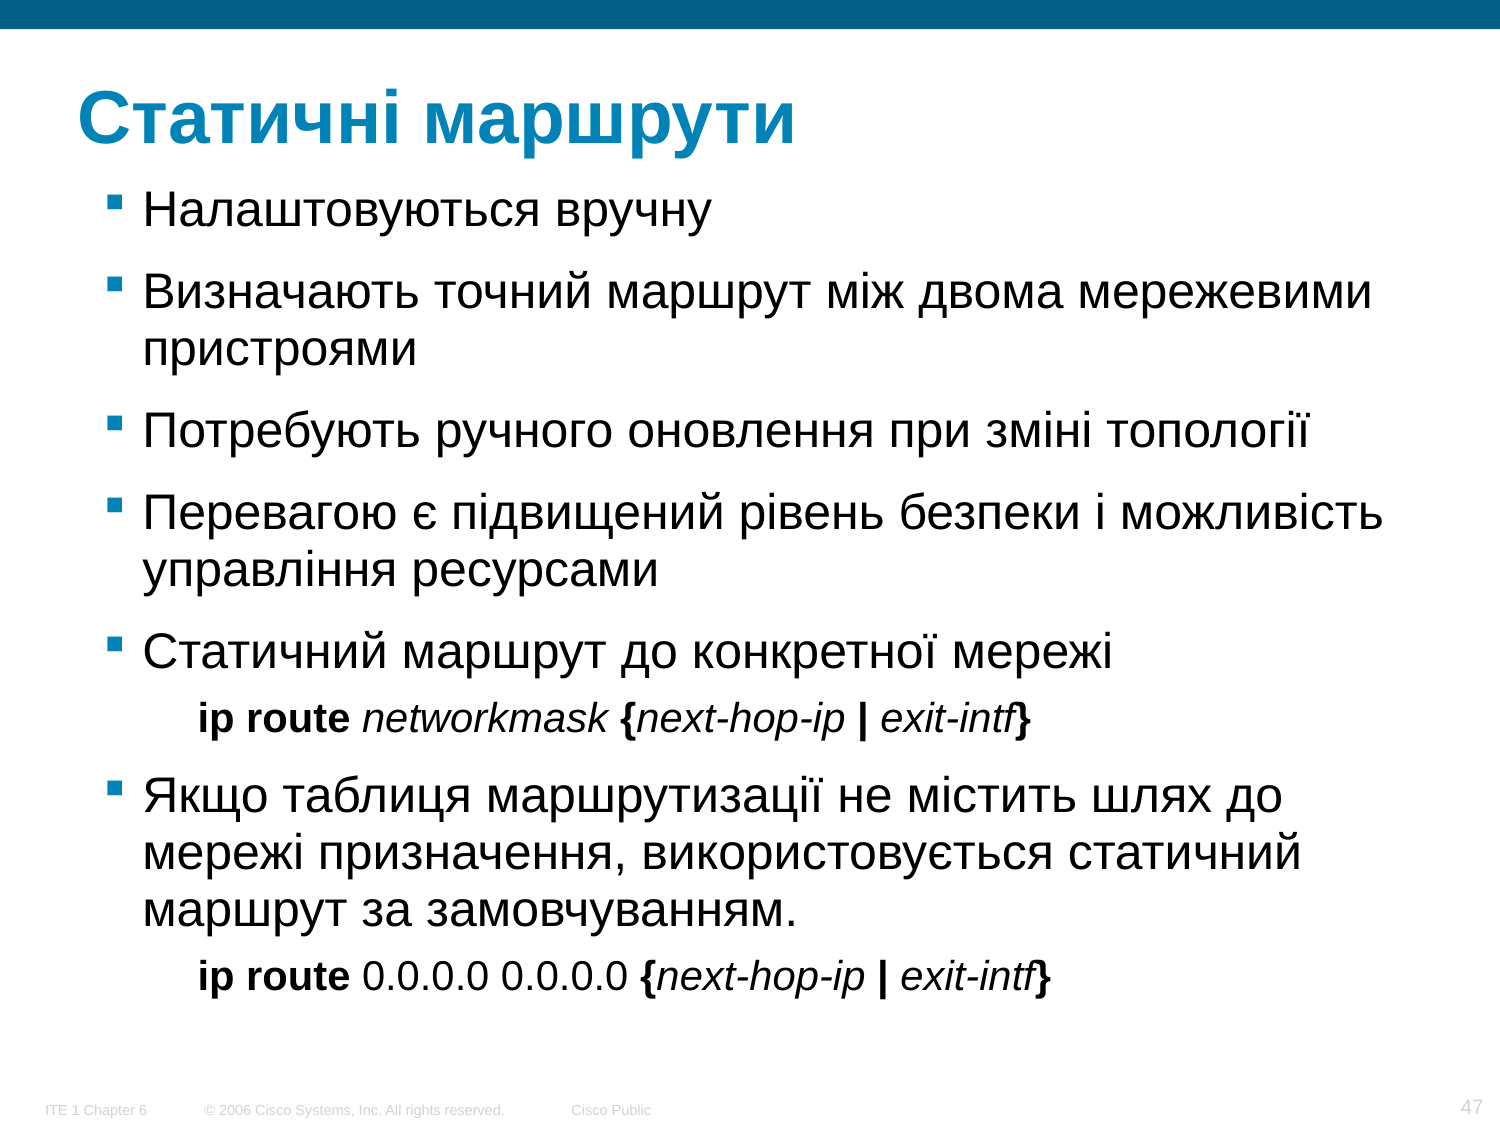

# Статичні маршрути
Налаштовуються вручну
Визначають точний маршрут між двома мережевими пристроями
Потребують ручного оновлення при зміні топології
Перевагою є підвищений рівень безпеки і можливість управління ресурсами
Статичний маршрут до конкретної мережі
ip route networkmask {next-hop-ip | exit-intf}
Якщо таблиця маршрутизації не містить шлях до мережі призначення, використовується статичний маршрут за замовчуванням.
ip route 0.0.0.0 0.0.0.0 {next-hop-ip | exit-intf}